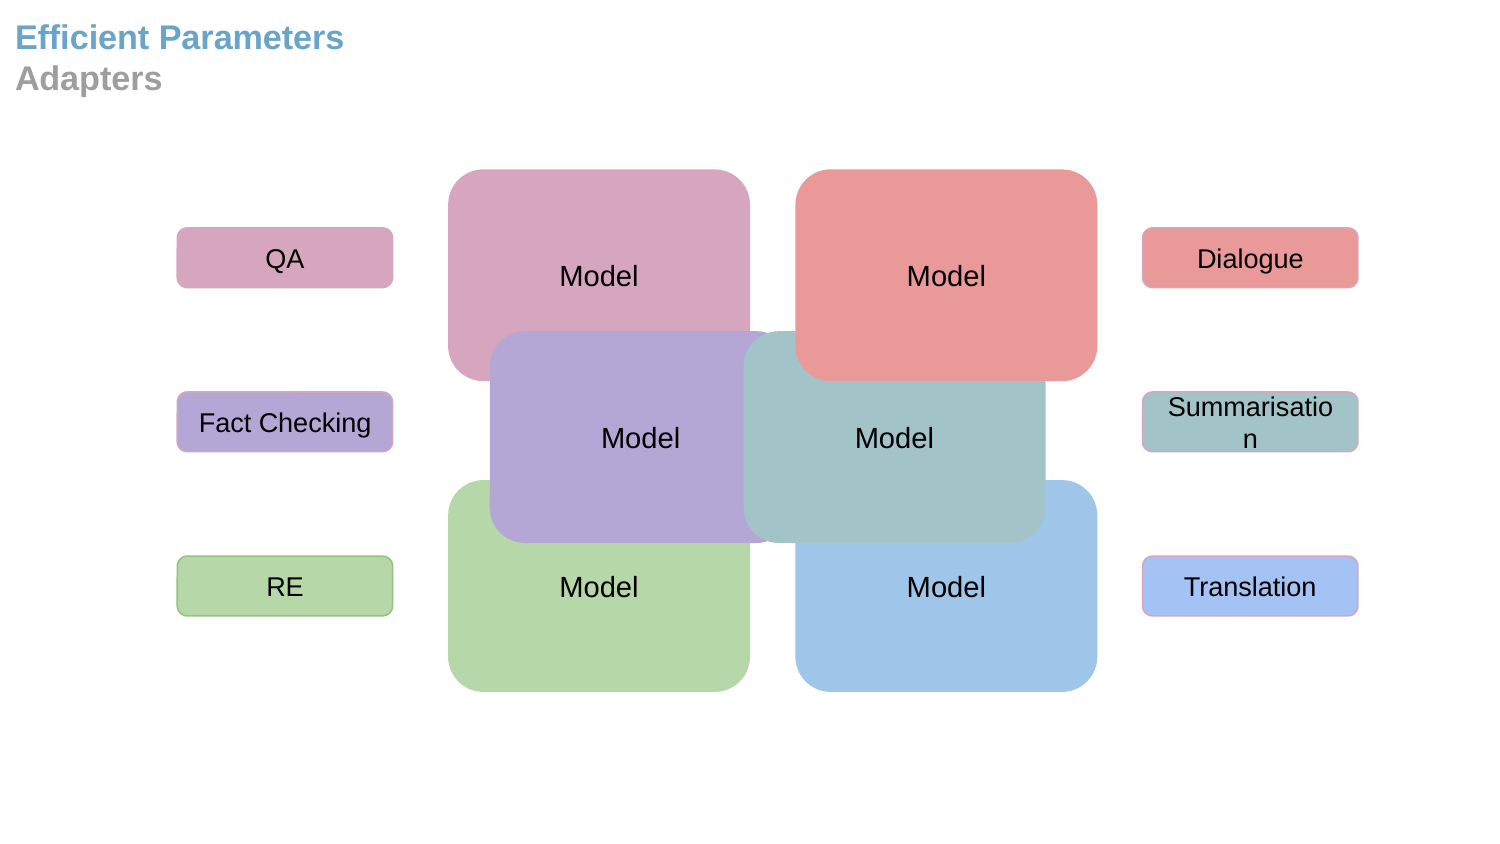

# Efficient Parameters
Adapters
Model
Model
QA
Dialogue
Model
Model
Fact Checking
Summarisation
Model
Model
RE
Translation